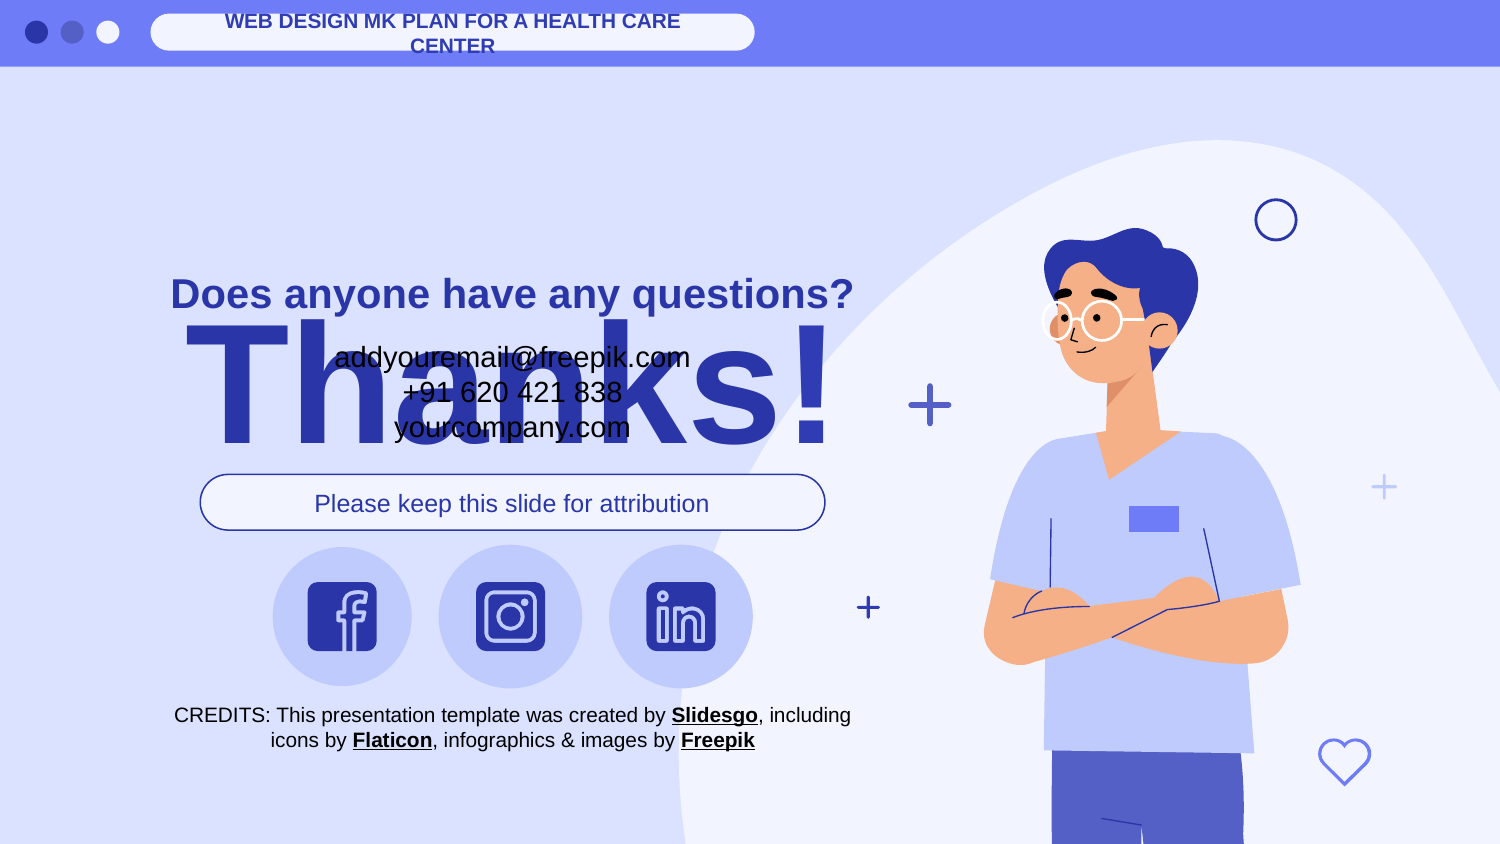

WEB DESIGN MK PLAN FOR A HEALTH CARE CENTER
# Thanks!

Does anyone have any questions?
addyouremail@freepik.com
+91 620 421 838
yourcompany.com
Please keep this slide for attribution